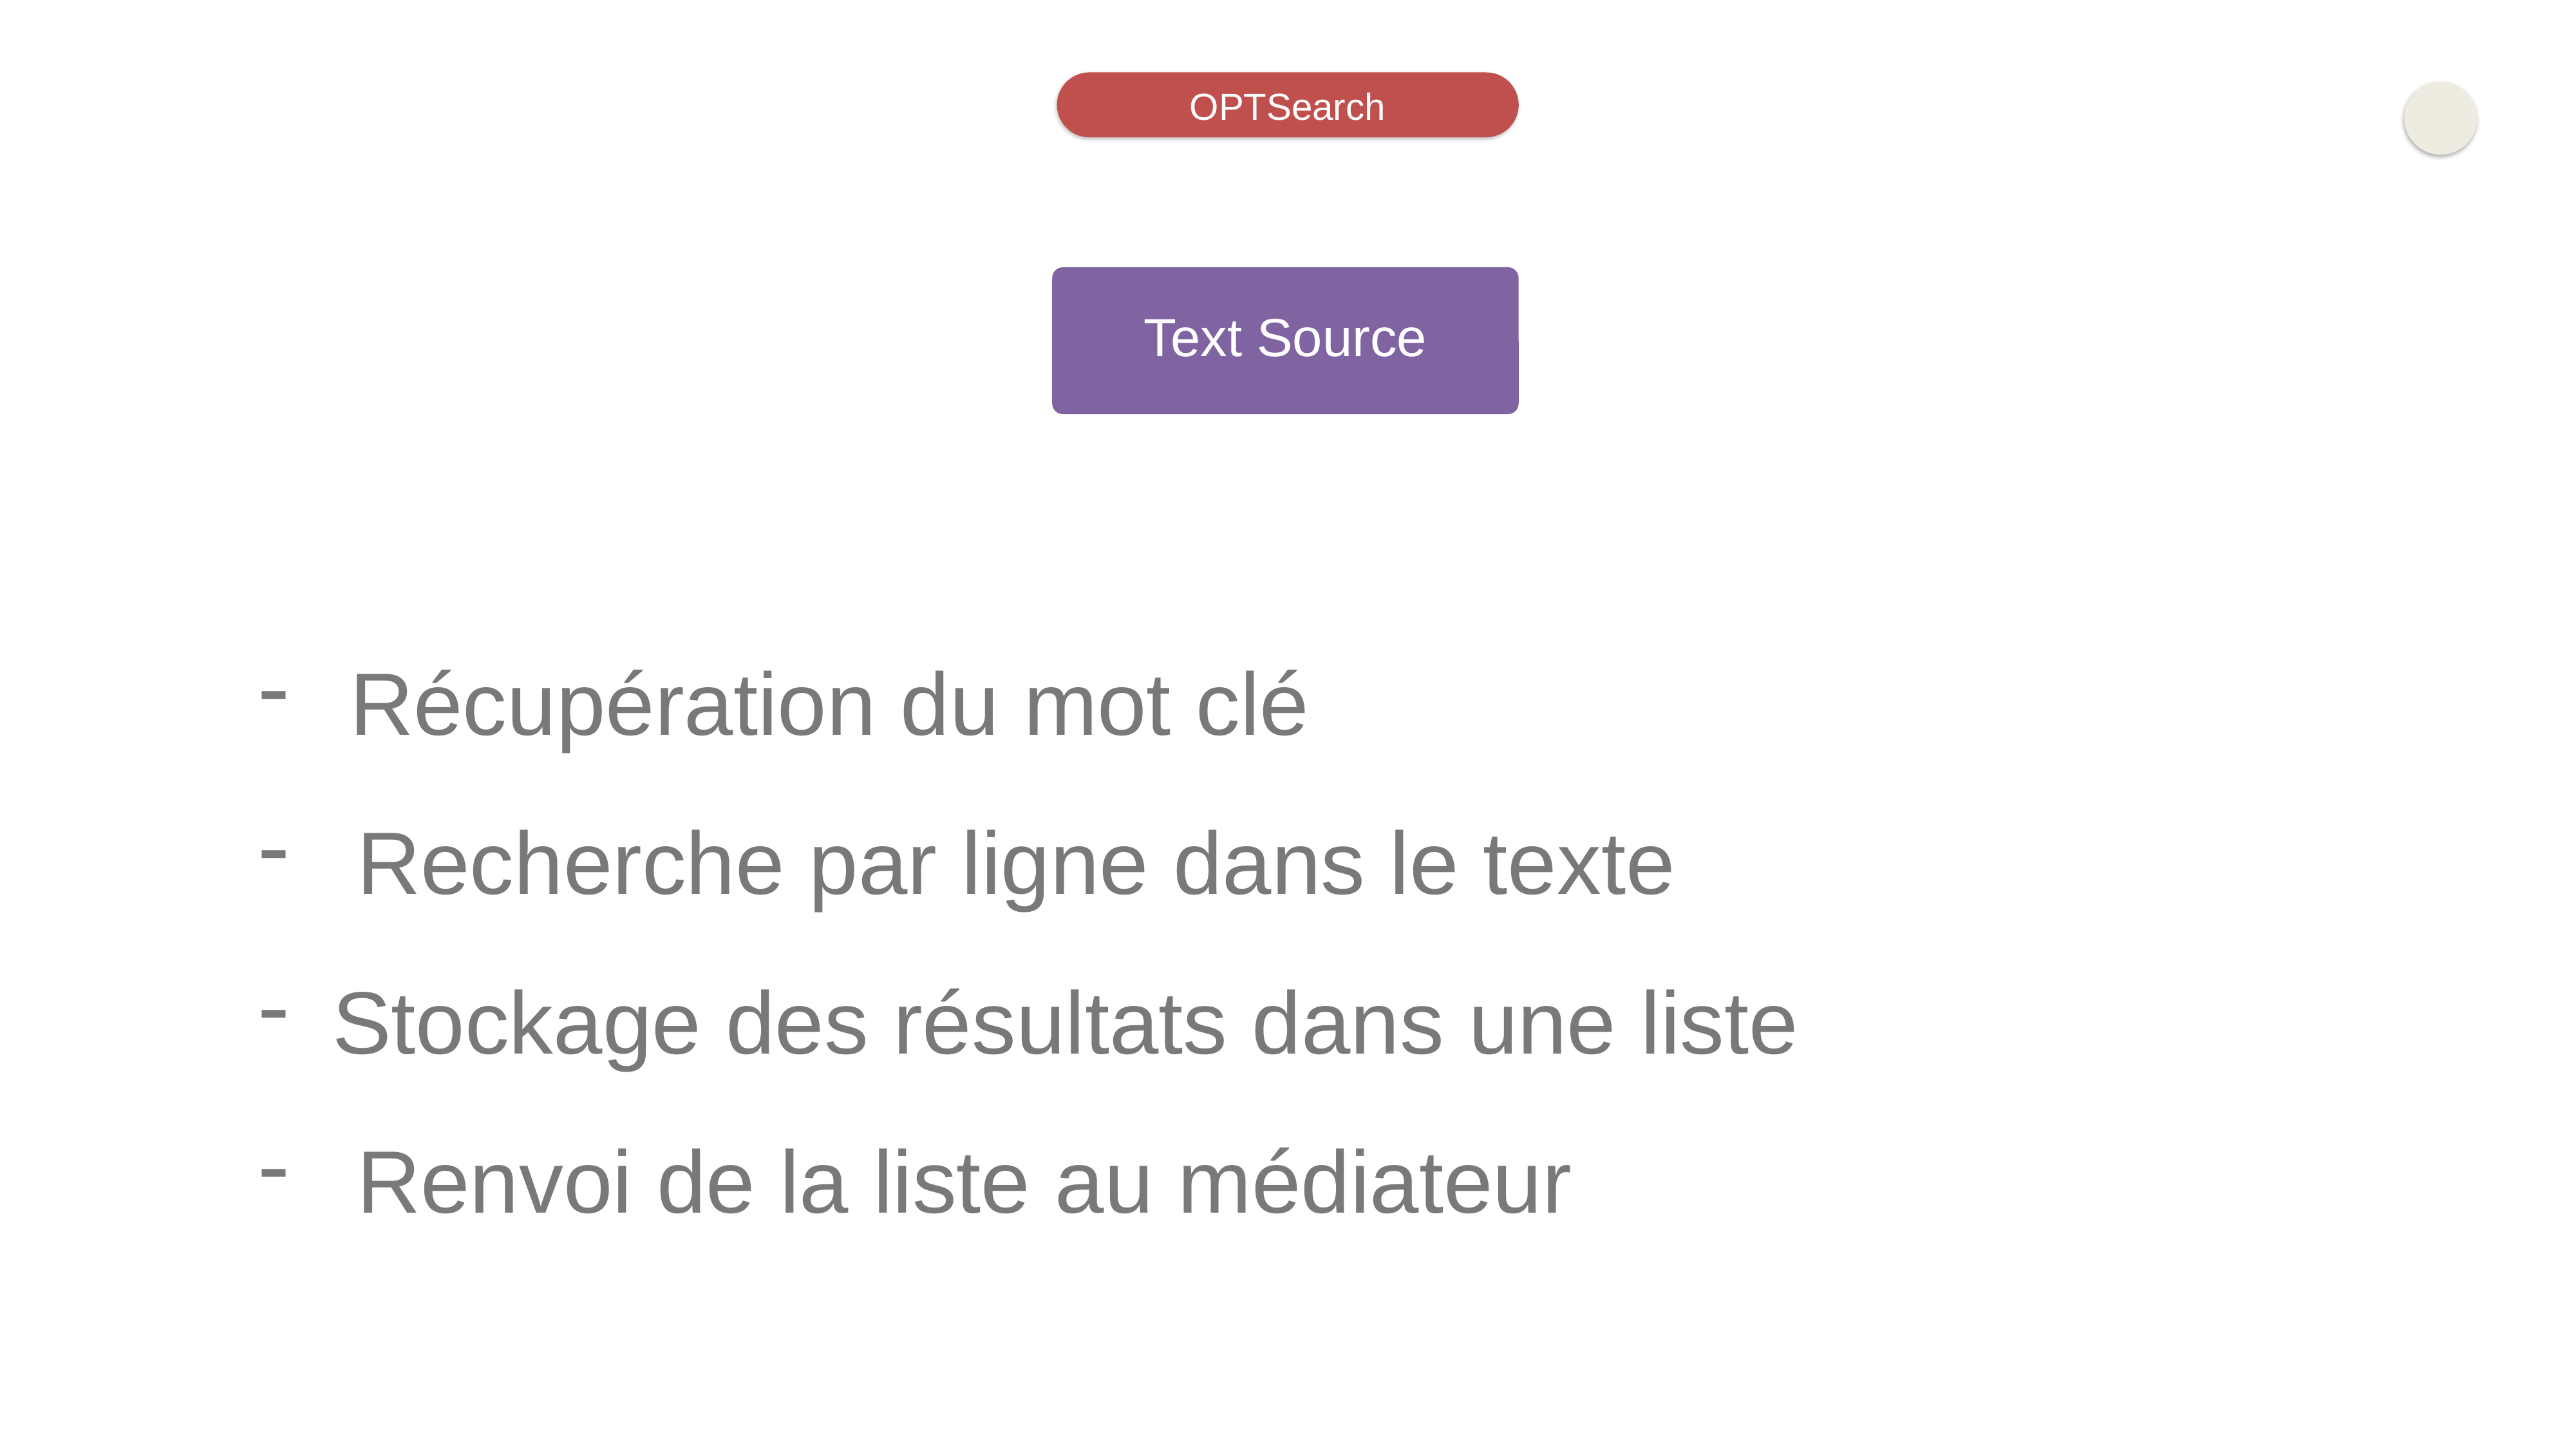

OPTSearch

Text Source
Récupération du mot clé
  Recherche par ligne dans le texte
 Stockage des résultats dans une liste
  Renvoi de la liste au médiateur